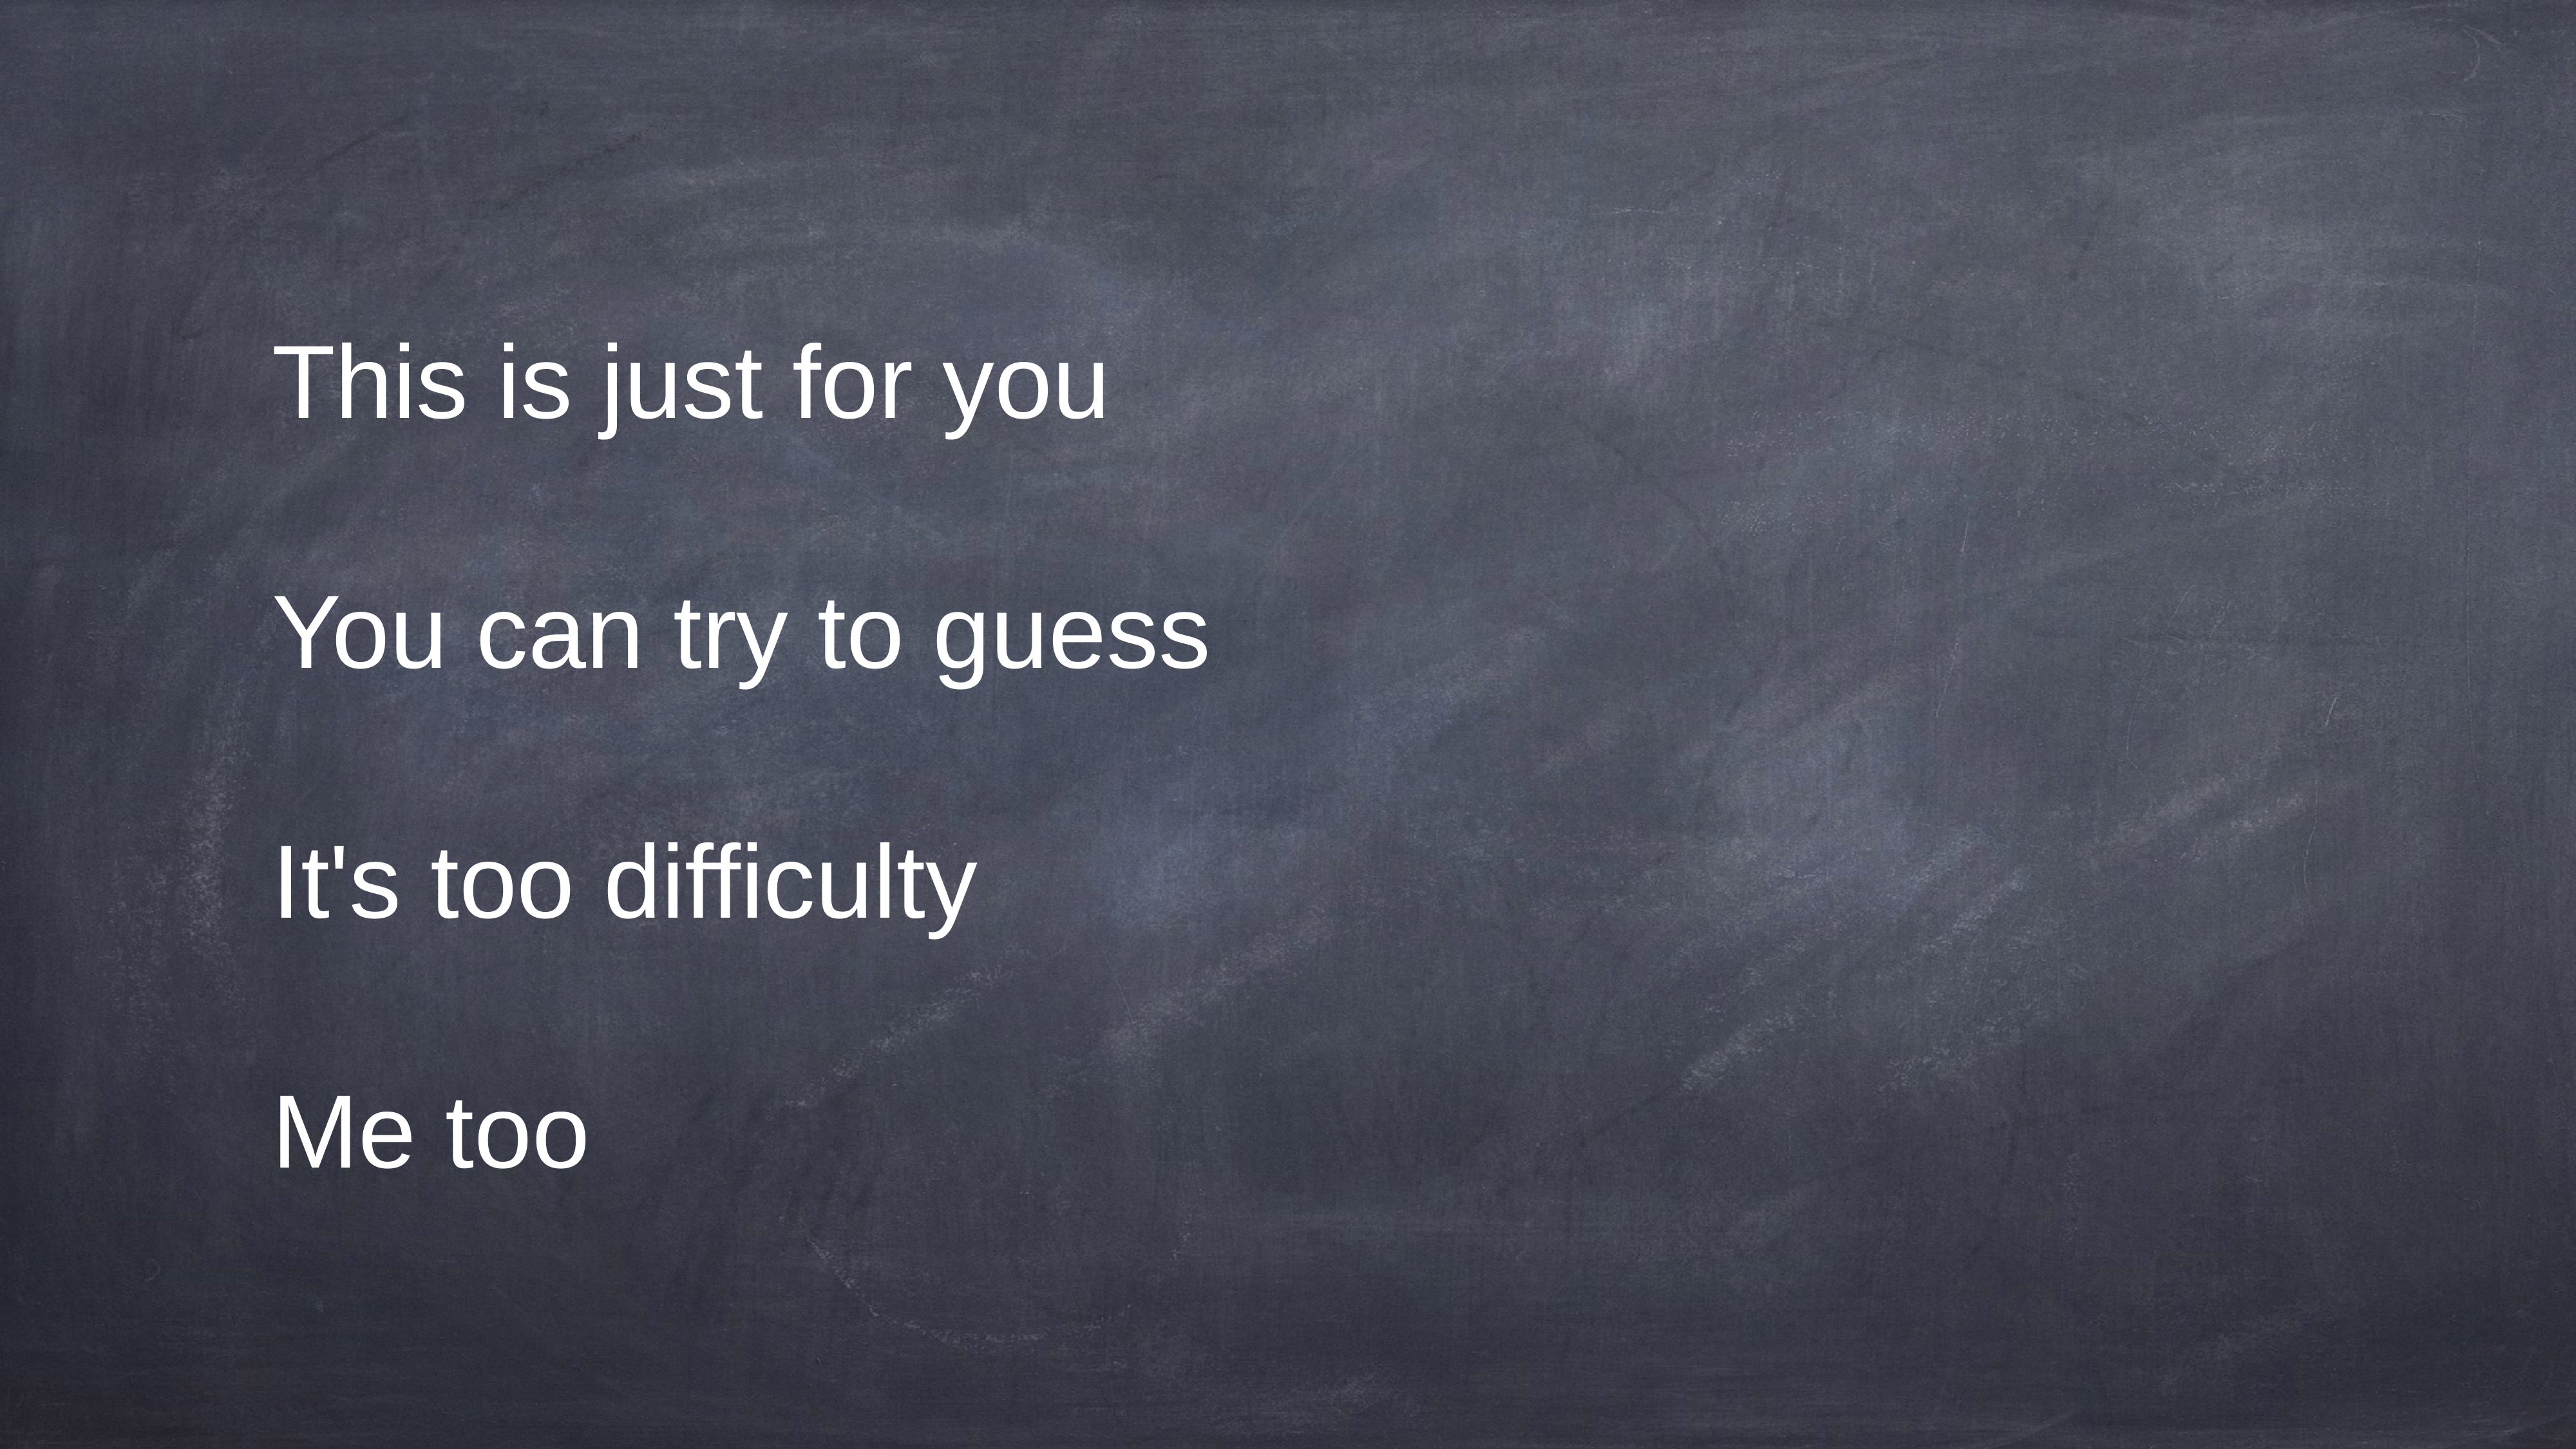

# This is just for you

You can try to guess

It's too difficulty

Me too